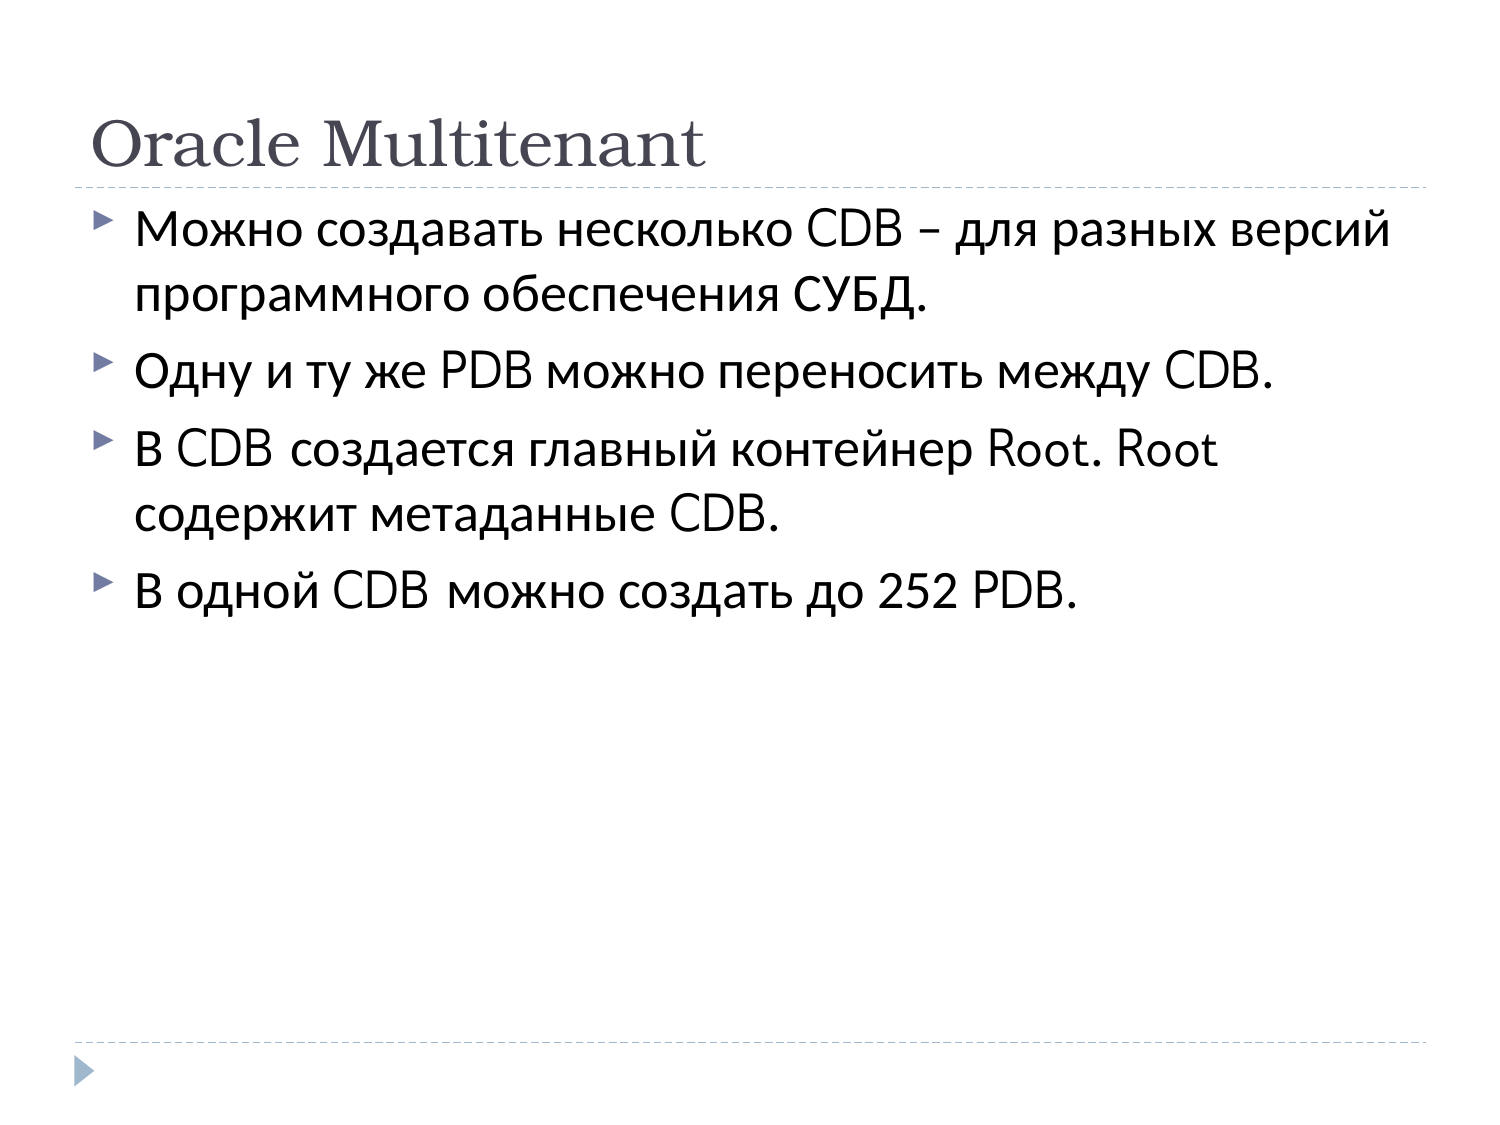

# Oracle Multitenant
Можно создавать несколько CDB – для разных версий программного обеспечения СУБД.
Одну и ту же PDB можно переносить между CDB.
В CDB создается главный контейнер Root. Root содержит метаданные CDB.
В одной CDB можно создать до 252 PDB.